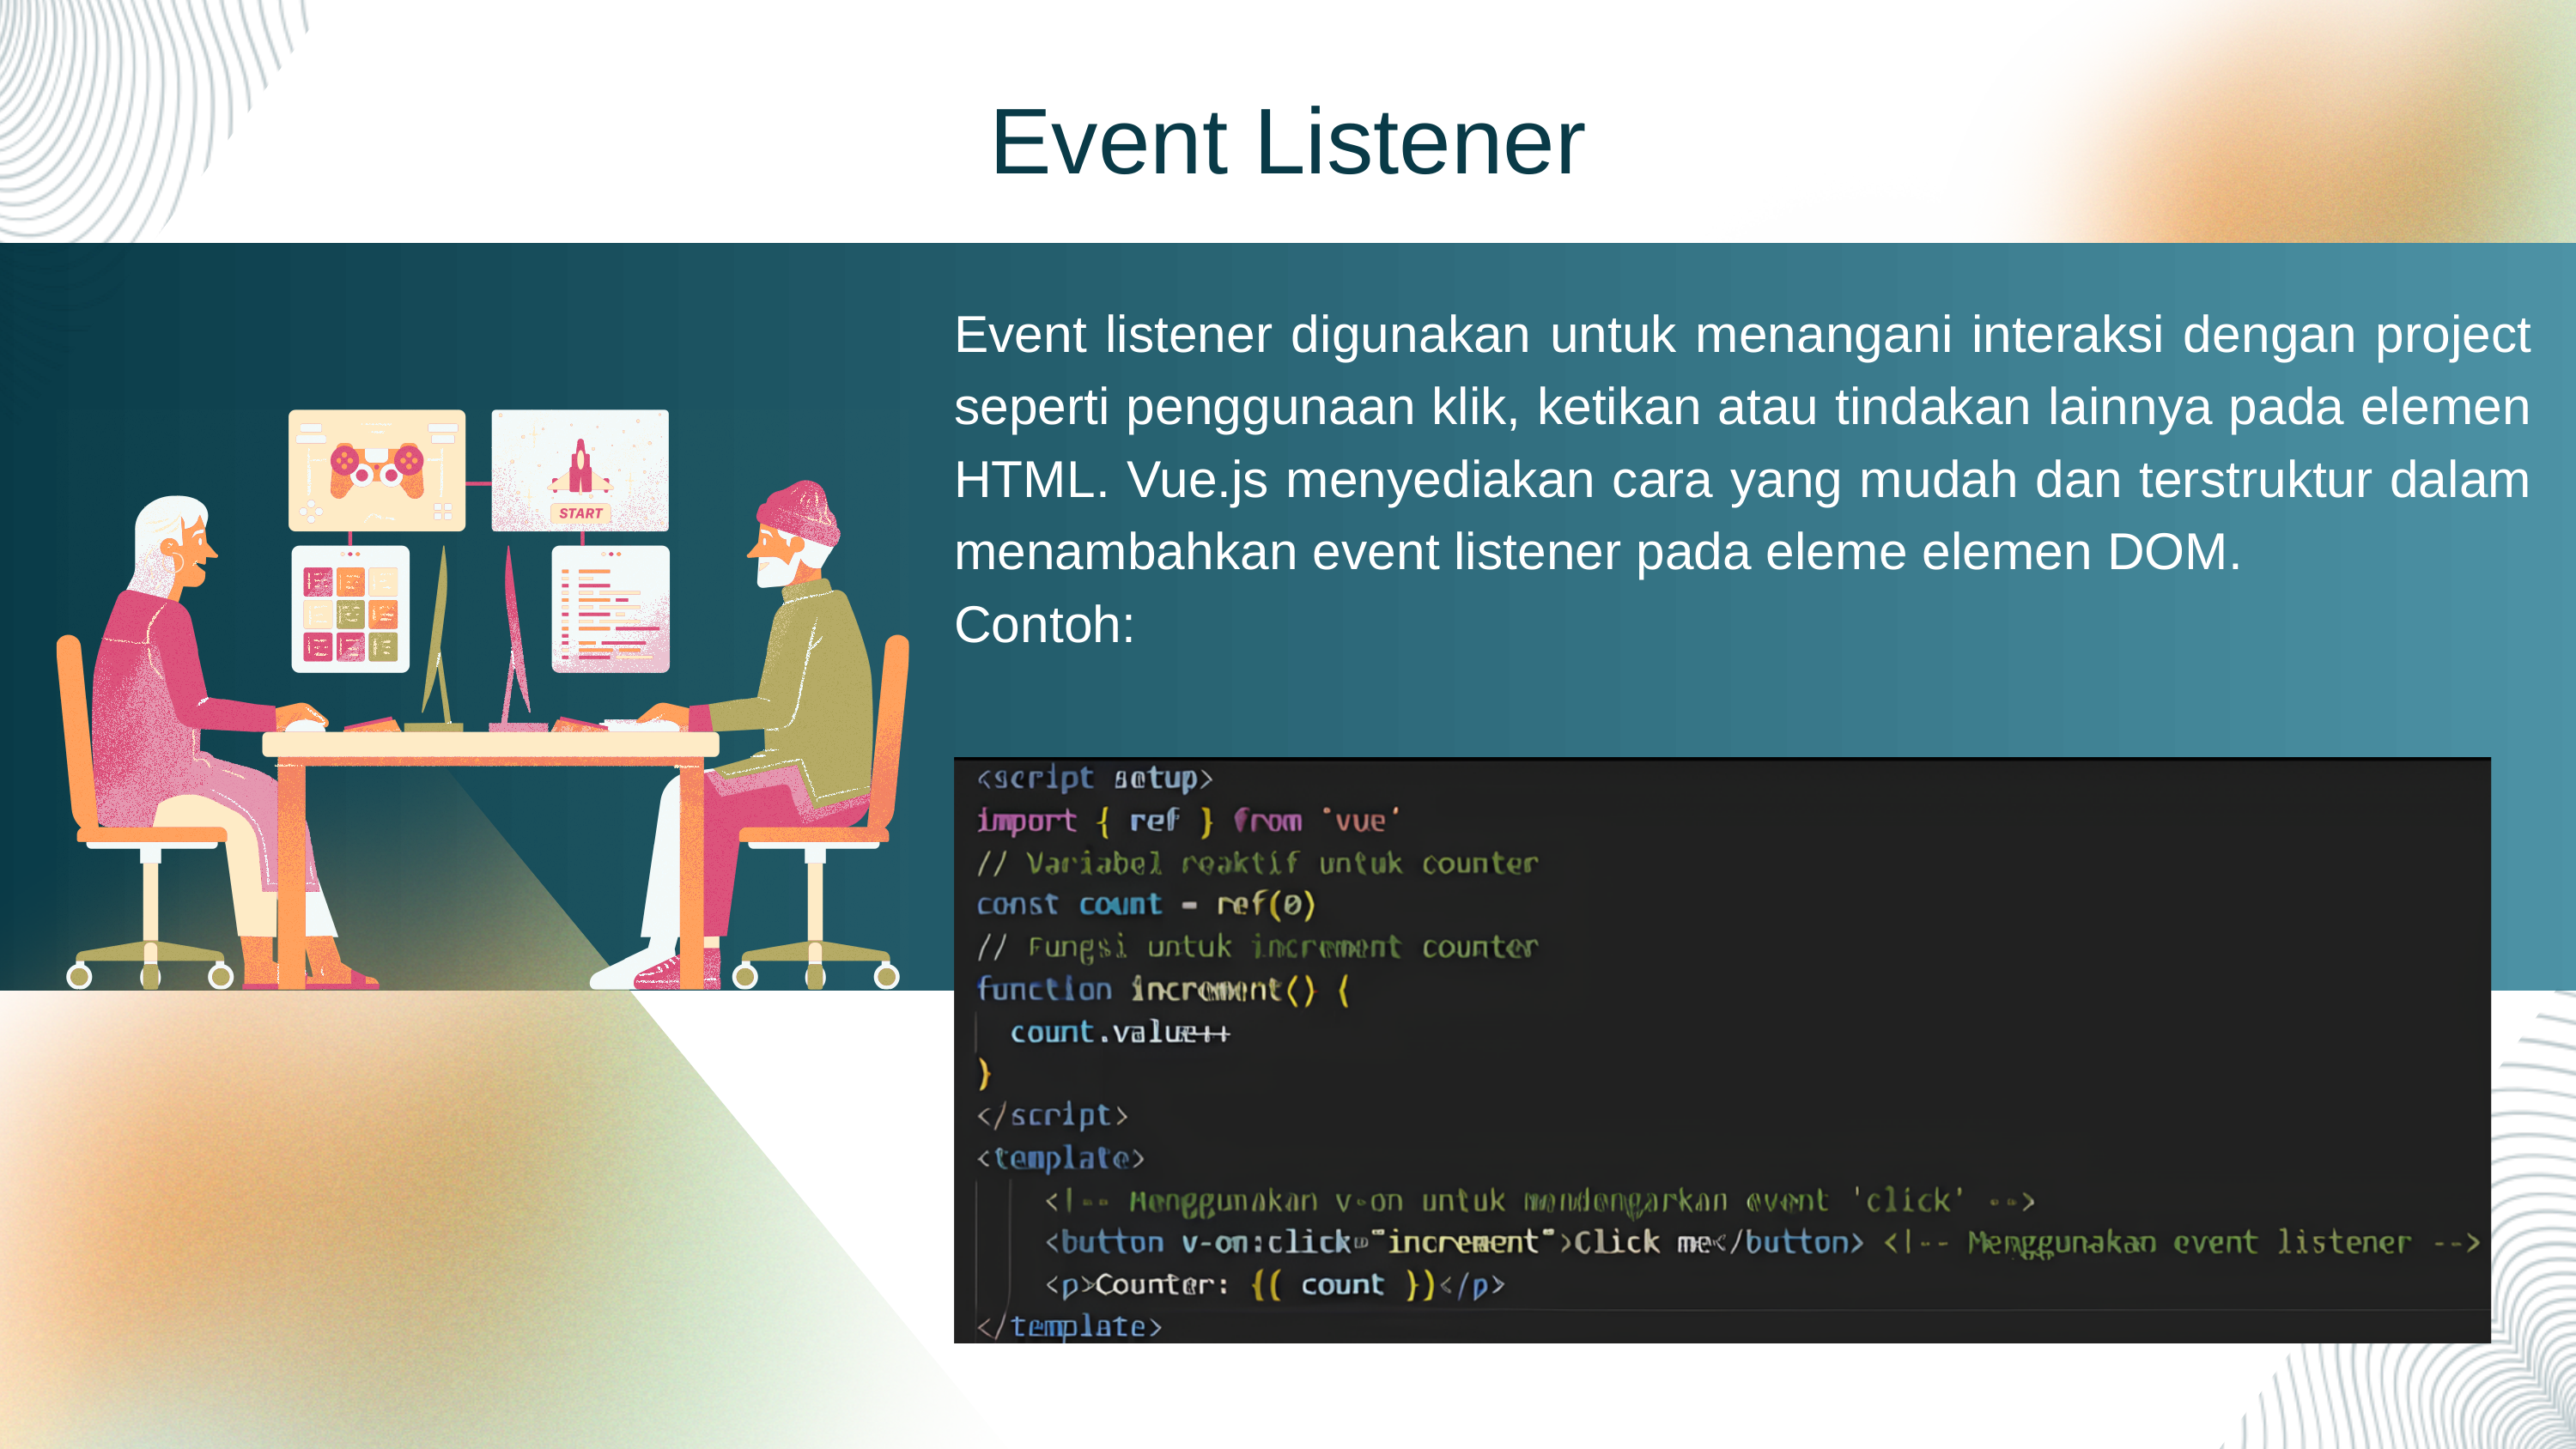

Event Listener

Event listener digunakan untuk menangani interaksi dengan project seperti penggunaan klik, ketikan atau tindakan lainnya pada elemen HTML. Vue.js menyediakan cara yang mudah dan terstruktur dalam menambahkan event listener pada eleme elemen DOM.
Contoh: